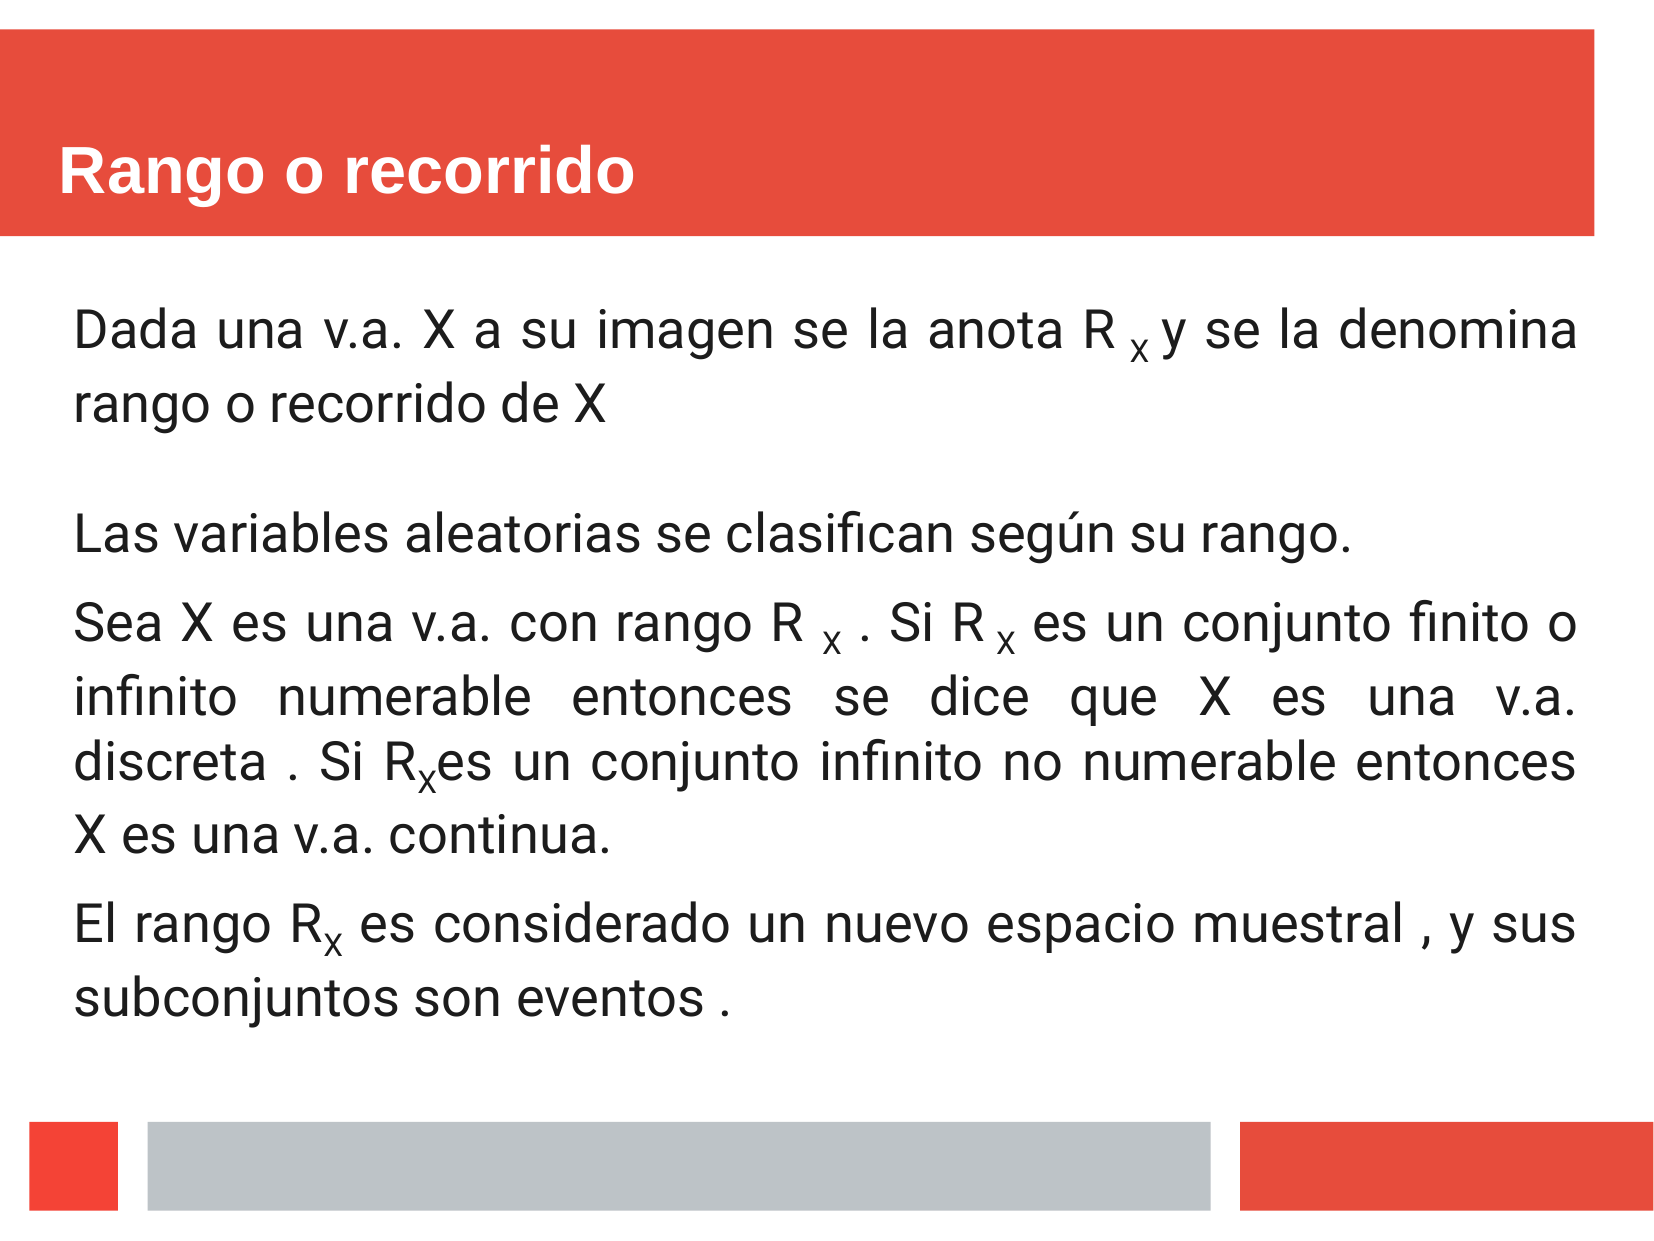

Rango o recorrido
Dada una v.a. X a su imagen se la anota R X y se la denomina rango o recorrido de X

Las variables aleatorias se clasifican según su rango.
Sea X es una v.a. con rango R X . Si R X es un conjunto finito o infinito numerable entonces se dice que X es una v.a. discreta . Si RXes un conjunto infinito no numerable entonces X es una v.a. continua.
El rango RX es considerado un nuevo espacio muestral , y sus subconjuntos son eventos .